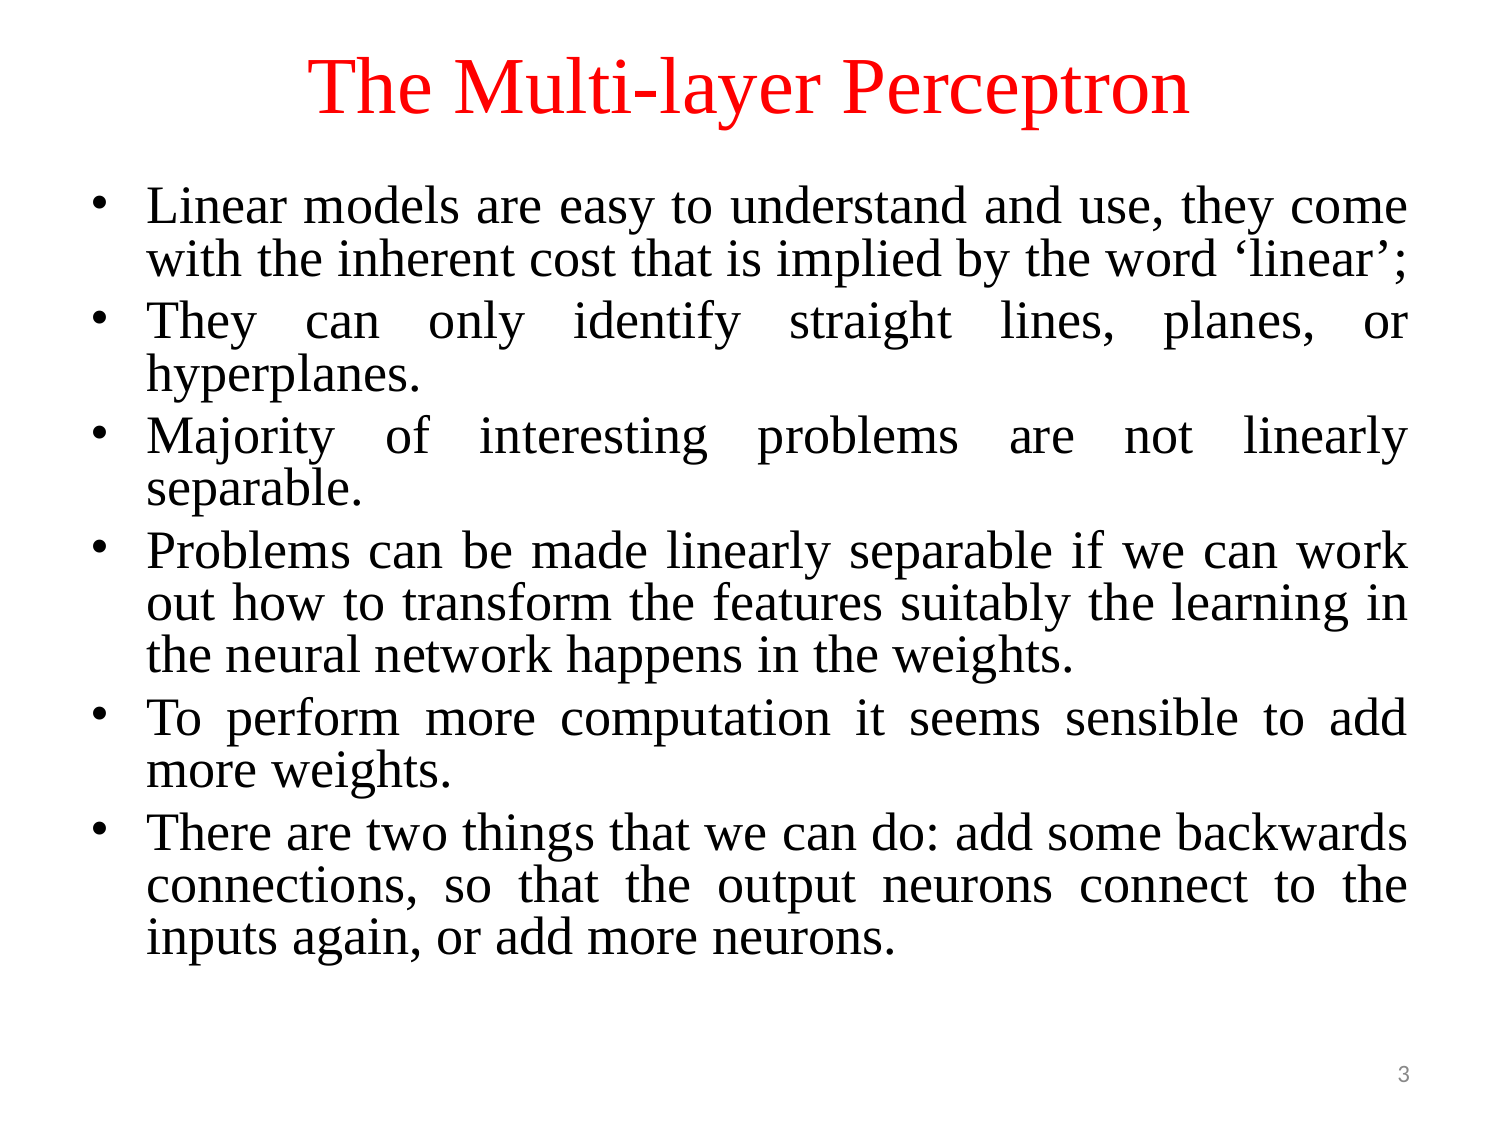

# The Multi-layer Perceptron
Linear models are easy to understand and use, they come with the inherent cost that is implied by the word ‘linear’;
They can only identify straight lines, planes, or hyperplanes.
Majority of interesting problems are not linearly separable.
Problems can be made linearly separable if we can work out how to transform the features suitably the learning in the neural network happens in the weights.
To perform more computation it seems sensible to add more weights.
There are two things that we can do: add some backwards connections, so that the output neurons connect to the inputs again, or add more neurons.
3